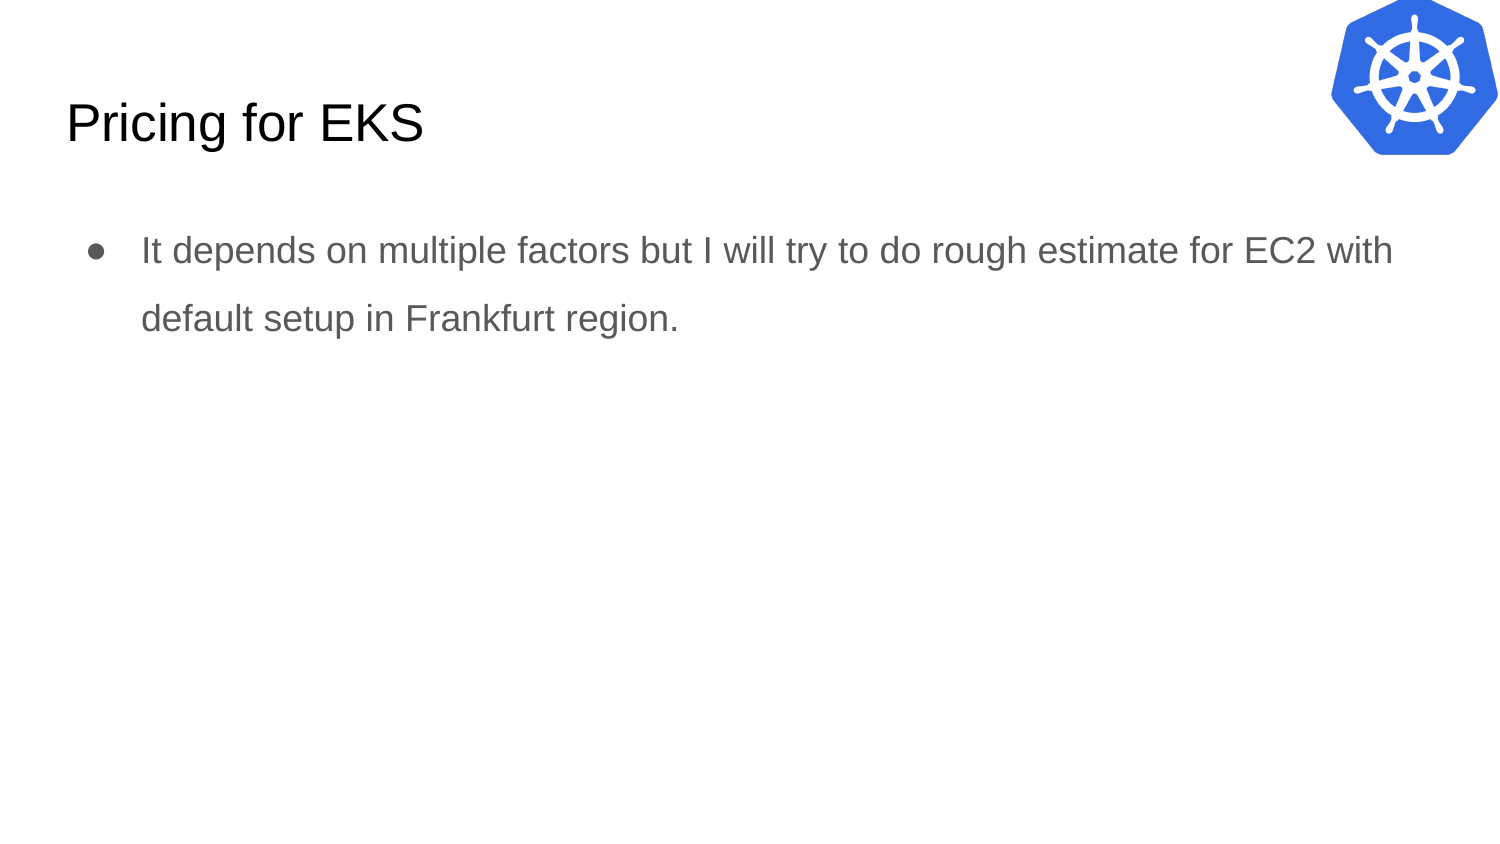

# Pricing for EKS
It depends on multiple factors but I will try to do rough estimate for EC2 with default setup in Frankfurt region.